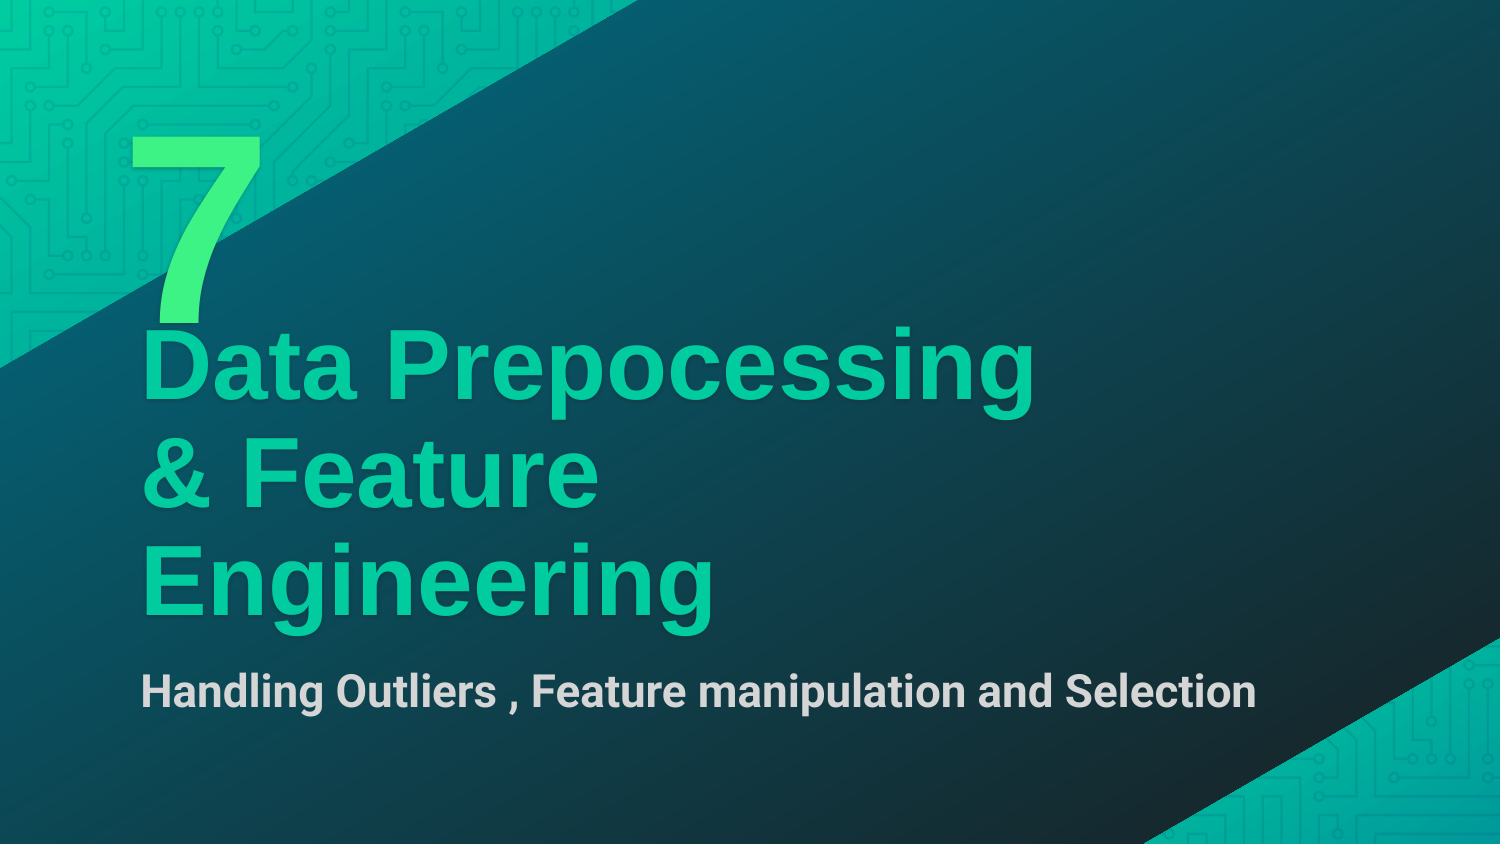

7
# Data Prepocessing & Feature Engineering
Handling Outliers , Feature manipulation and Selection